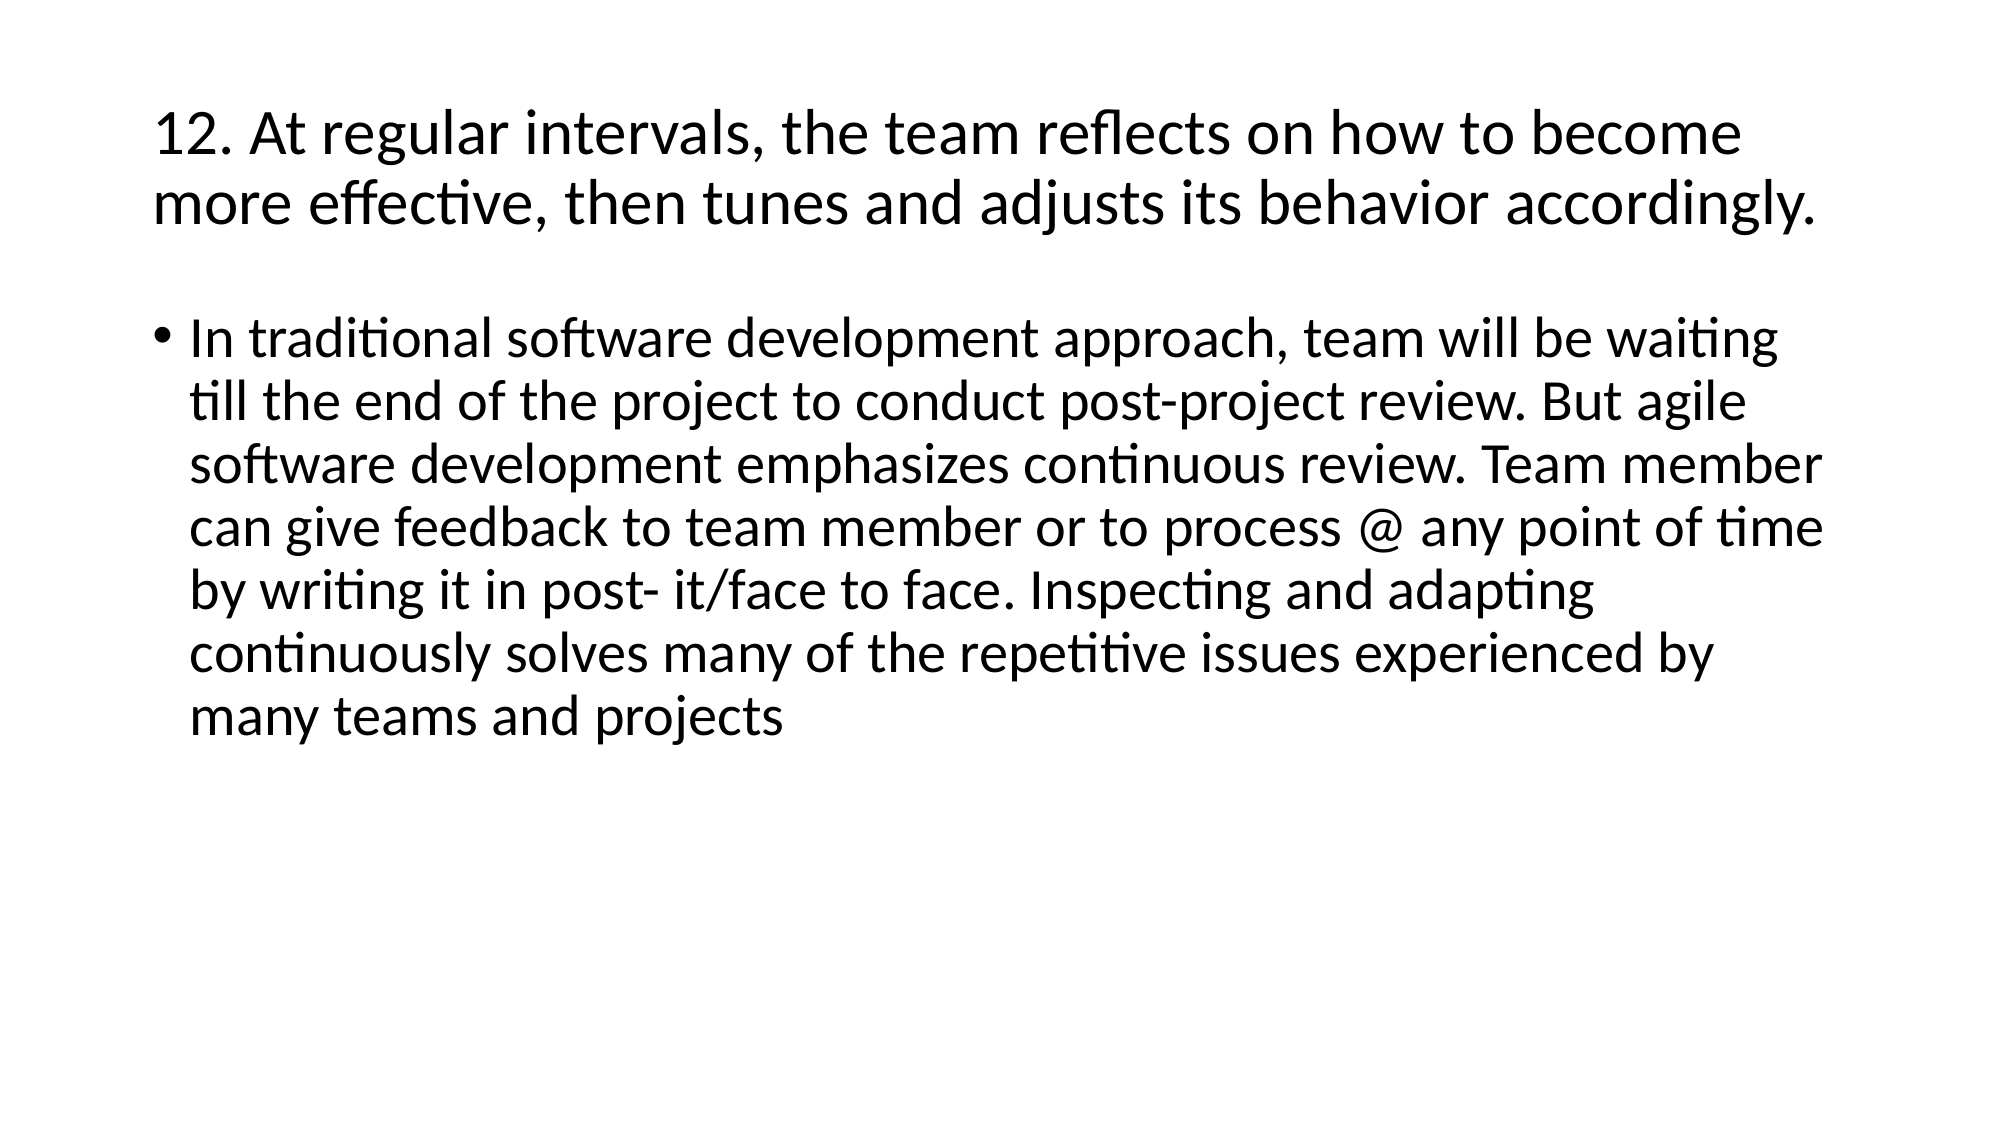

# 12. At regular intervals, the team reflects on how to become more effective, then tunes and adjusts its behavior accordingly.
In traditional software development approach, team will be waiting till the end of the project to conduct post-project review. But agile software development emphasizes continuous review. Team member can give feedback to team member or to process @ any point of time by writing it in post- it/face to face. Inspecting and adapting continuously solves many of the repetitive issues experienced by many teams and projects